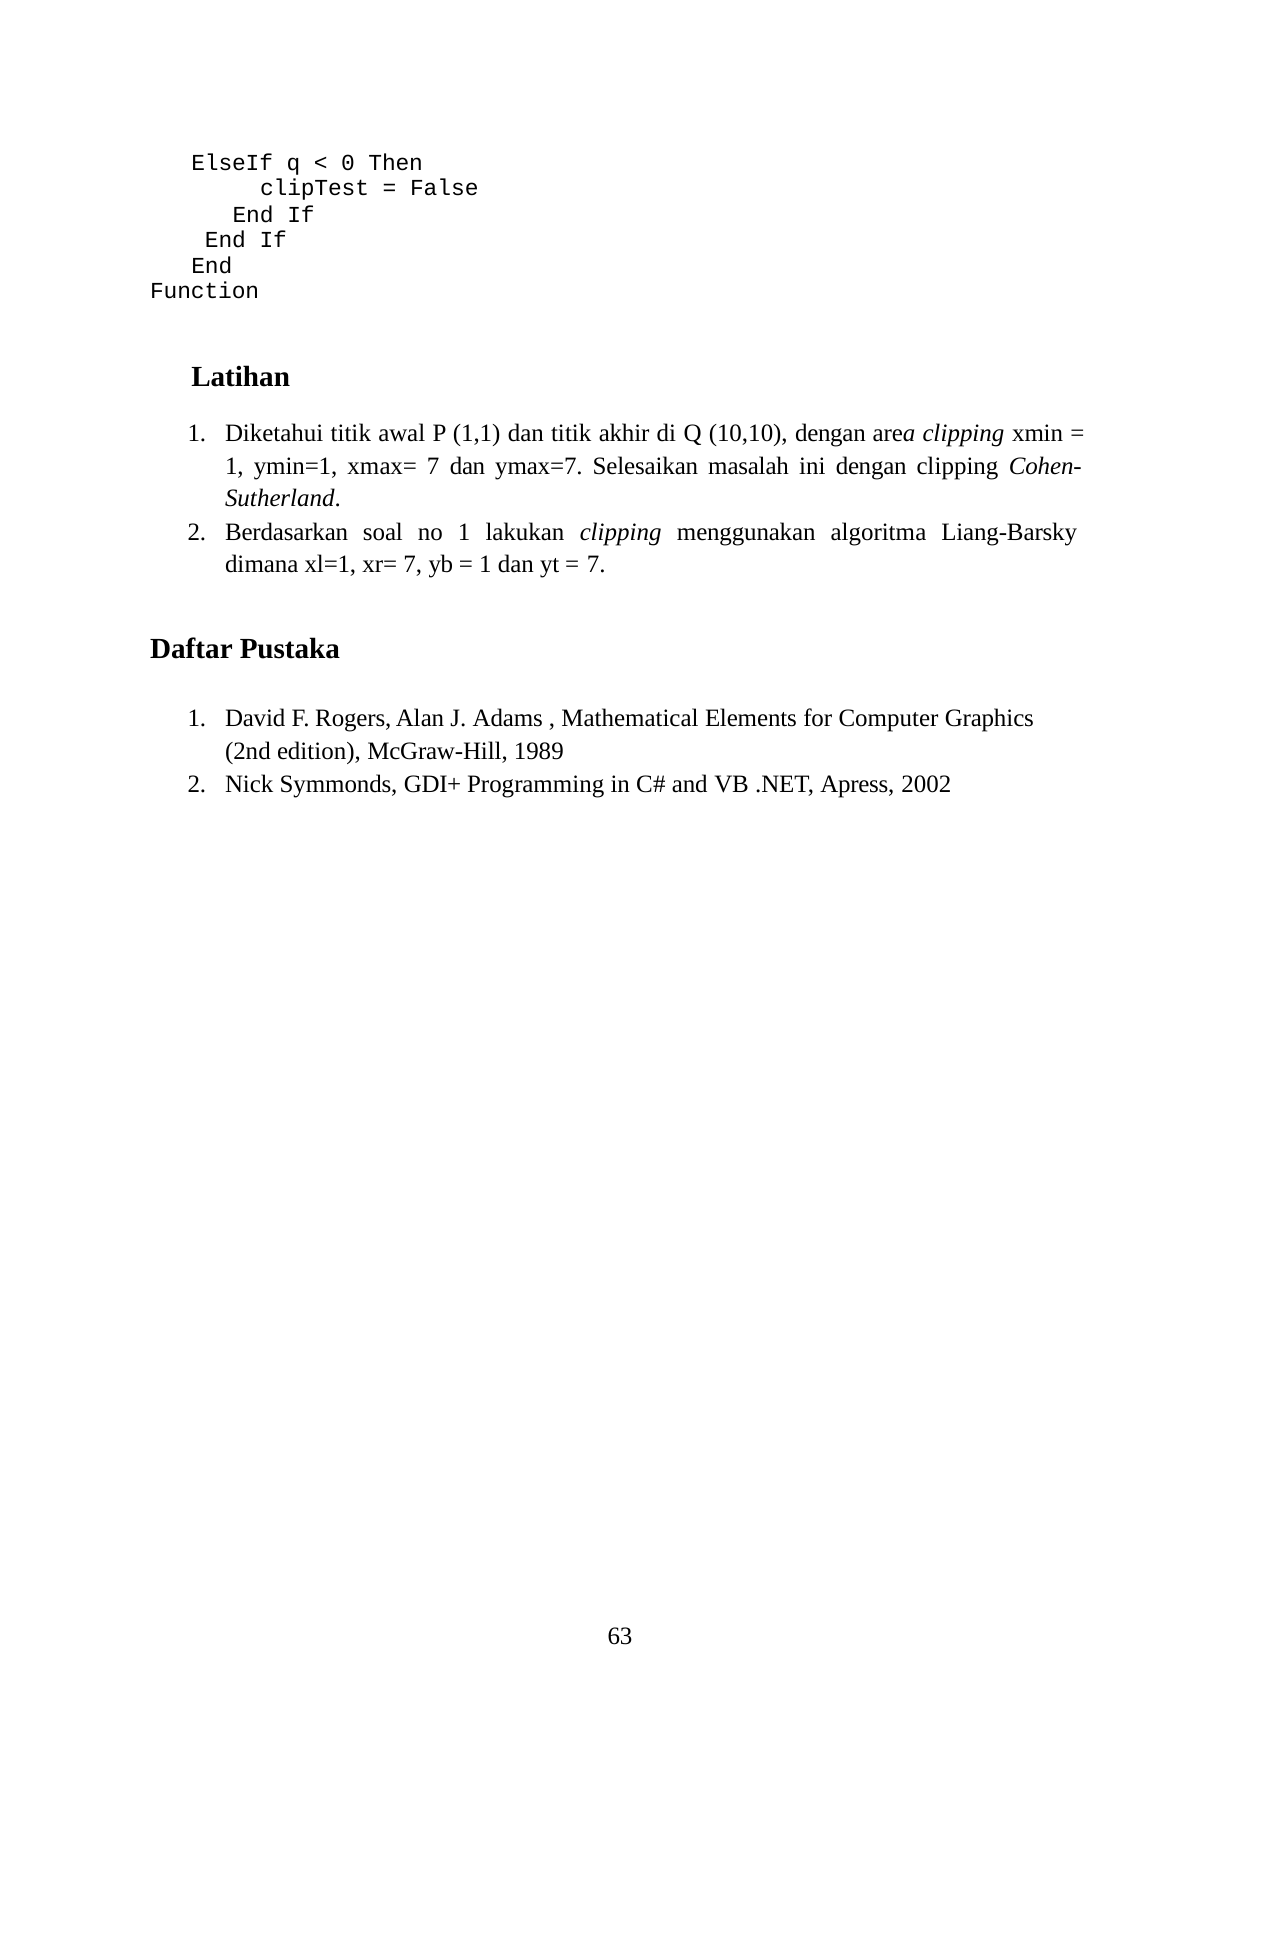

ElseIf q < 0 Then  clipTest = False
End If  End If
End Function

Latihan
Diketahui titik awal P (1,1) dan titik akhir di Q (10,10), dengan area clipping xmin =  1, ymin=1, xmax= 7 dan ymax=7. Selesaikan masalah ini dengan clipping Cohen-  Sutherland.
Berdasarkan soal no 1 lakukan clipping menggunakan algoritma Liang-Barsky  dimana xl=1, xr= 7, yb = 1 dan yt = 7.
Daftar Pustaka

David F. Rogers, Alan J. Adams , Mathematical Elements for Computer Graphics  (2nd edition), McGraw-Hill, 1989
Nick Symmonds, GDI+ Programming in C# and VB .NET, Apress, 2002
63